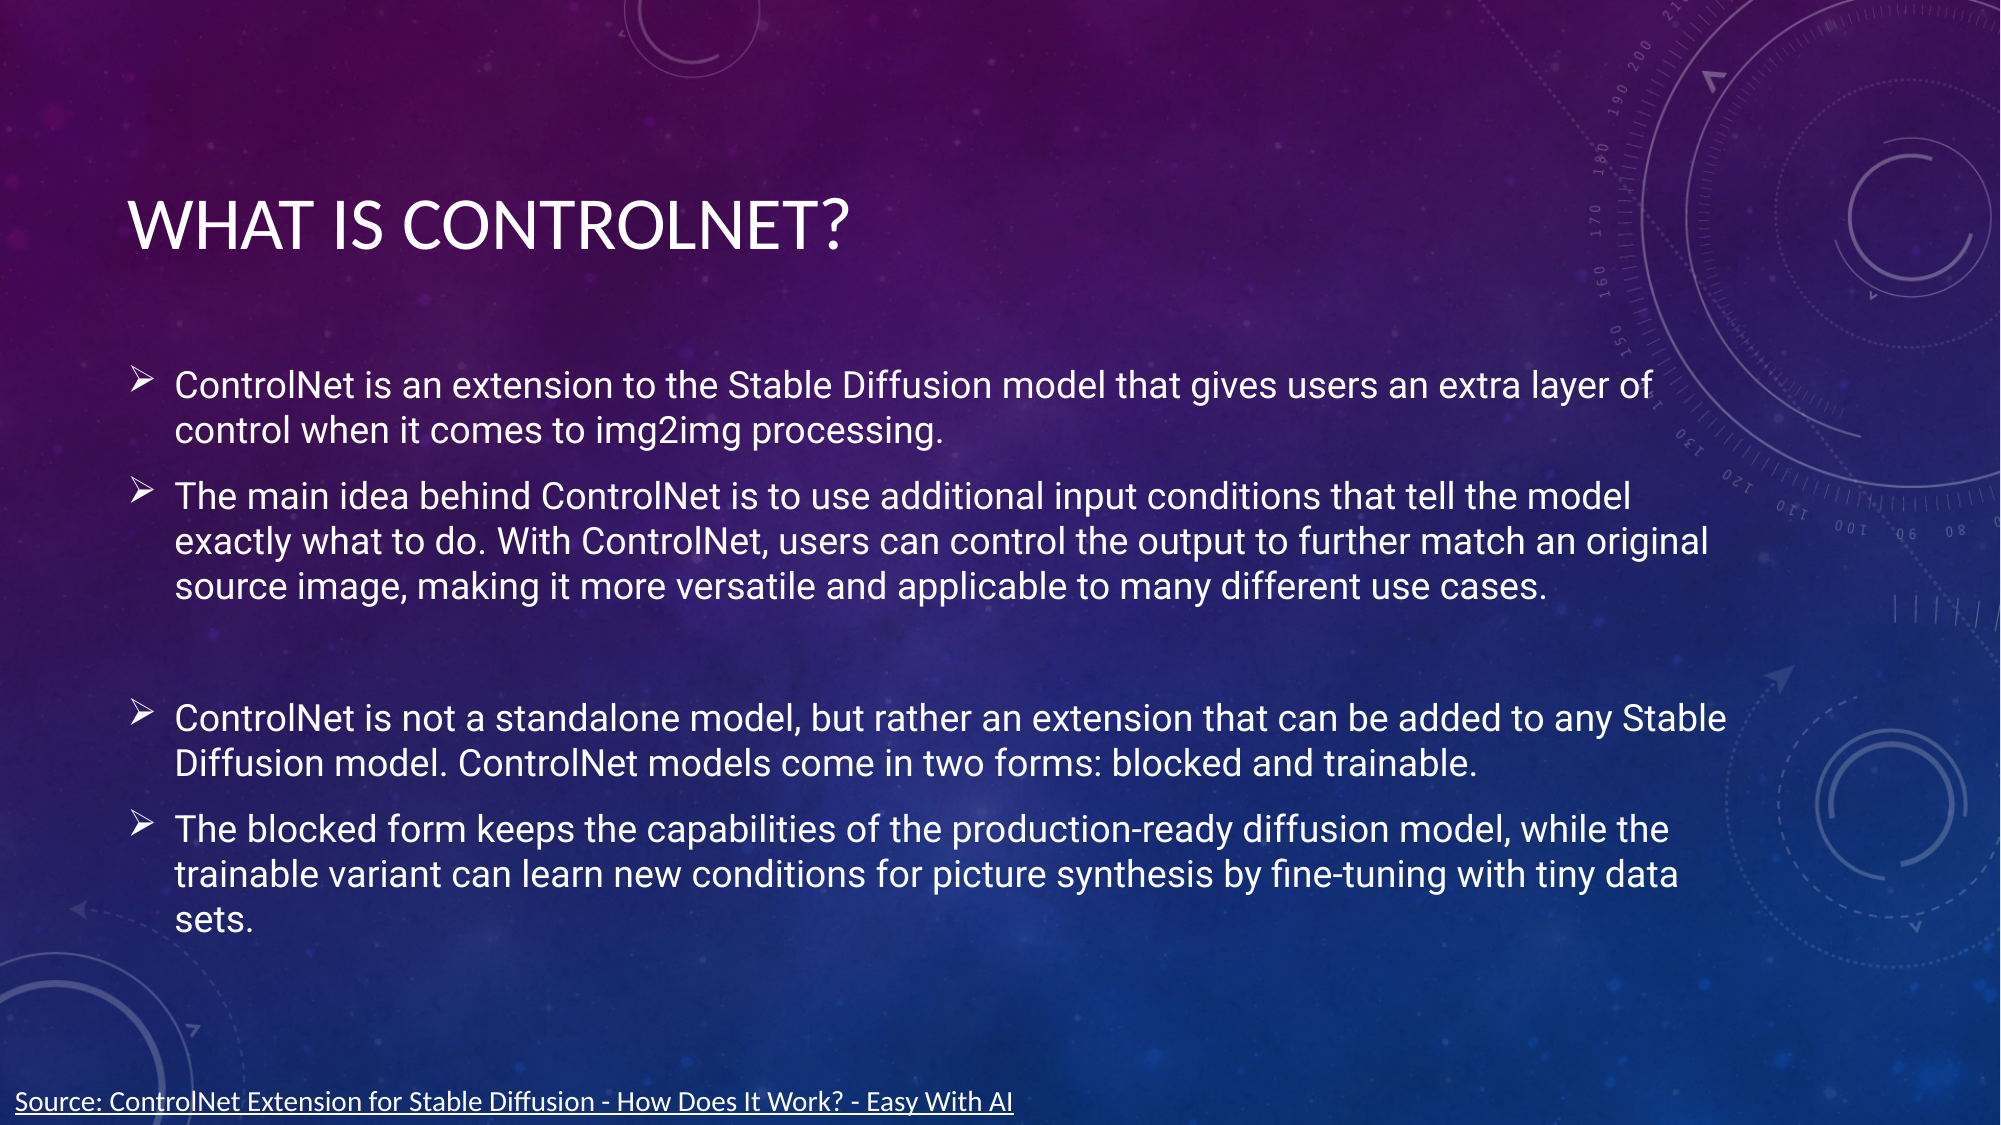

# What is controlnet?
ControlNet is an extension to the Stable Diffusion model that gives users an extra layer of control when it comes to img2img processing.
The main idea behind ControlNet is to use additional input conditions that tell the model exactly what to do. With ControlNet, users can control the output to further match an original source image, making it more versatile and applicable to many different use cases.

ControlNet is not a standalone model, but rather an extension that can be added to any Stable Diffusion model. ControlNet models come in two forms: blocked and trainable.
The blocked form keeps the capabilities of the production-ready diffusion model, while the trainable variant can learn new conditions for picture synthesis by fine-tuning with tiny data sets.
Source: ControlNet Extension for Stable Diffusion - How Does It Work? - Easy With AI